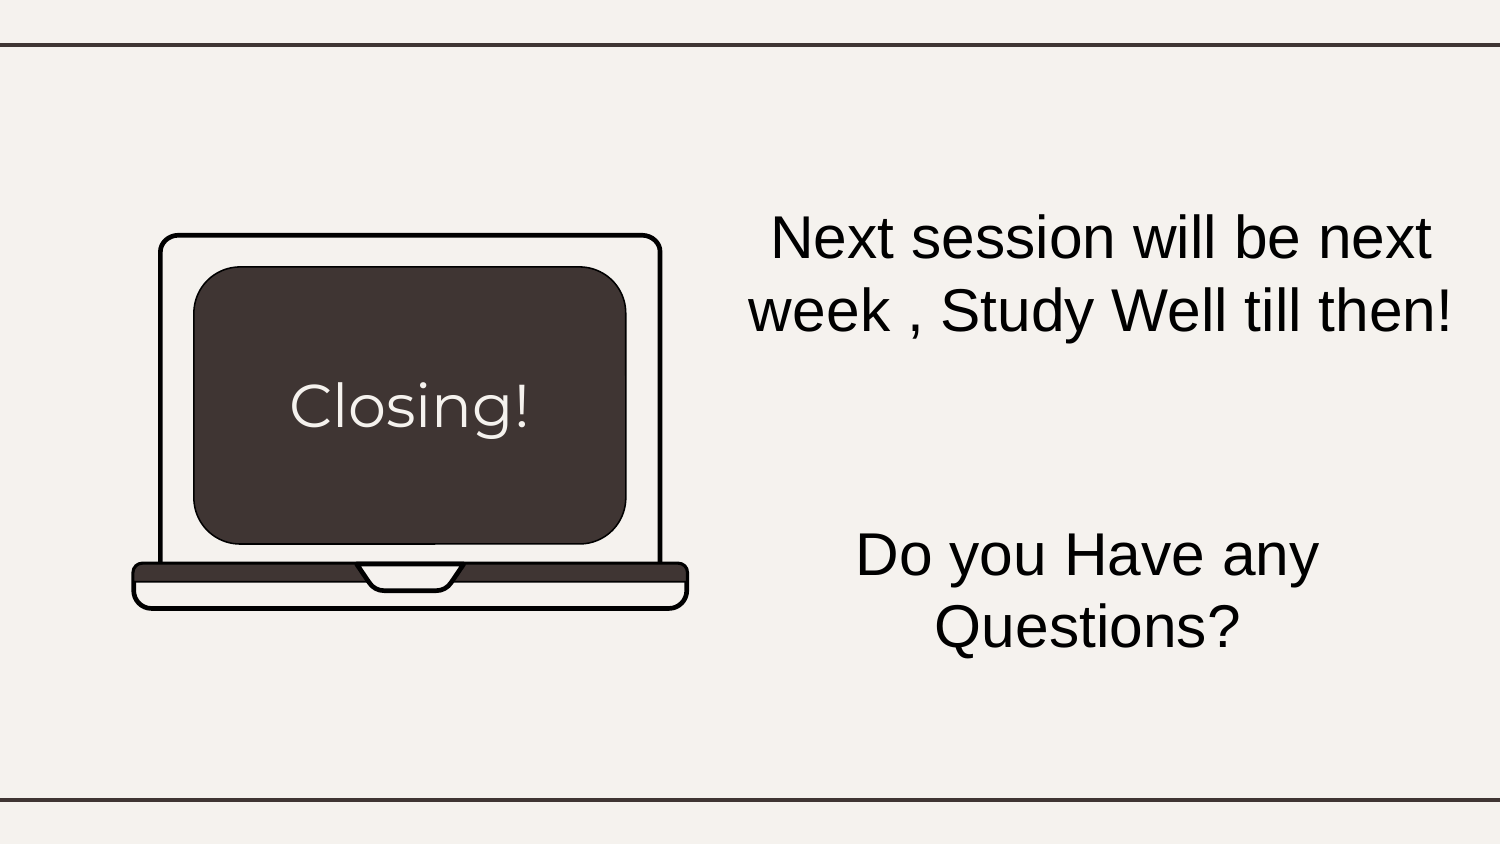

Next session will be next week , Study Well till then!

Closing!
# Do you Have any Questions?